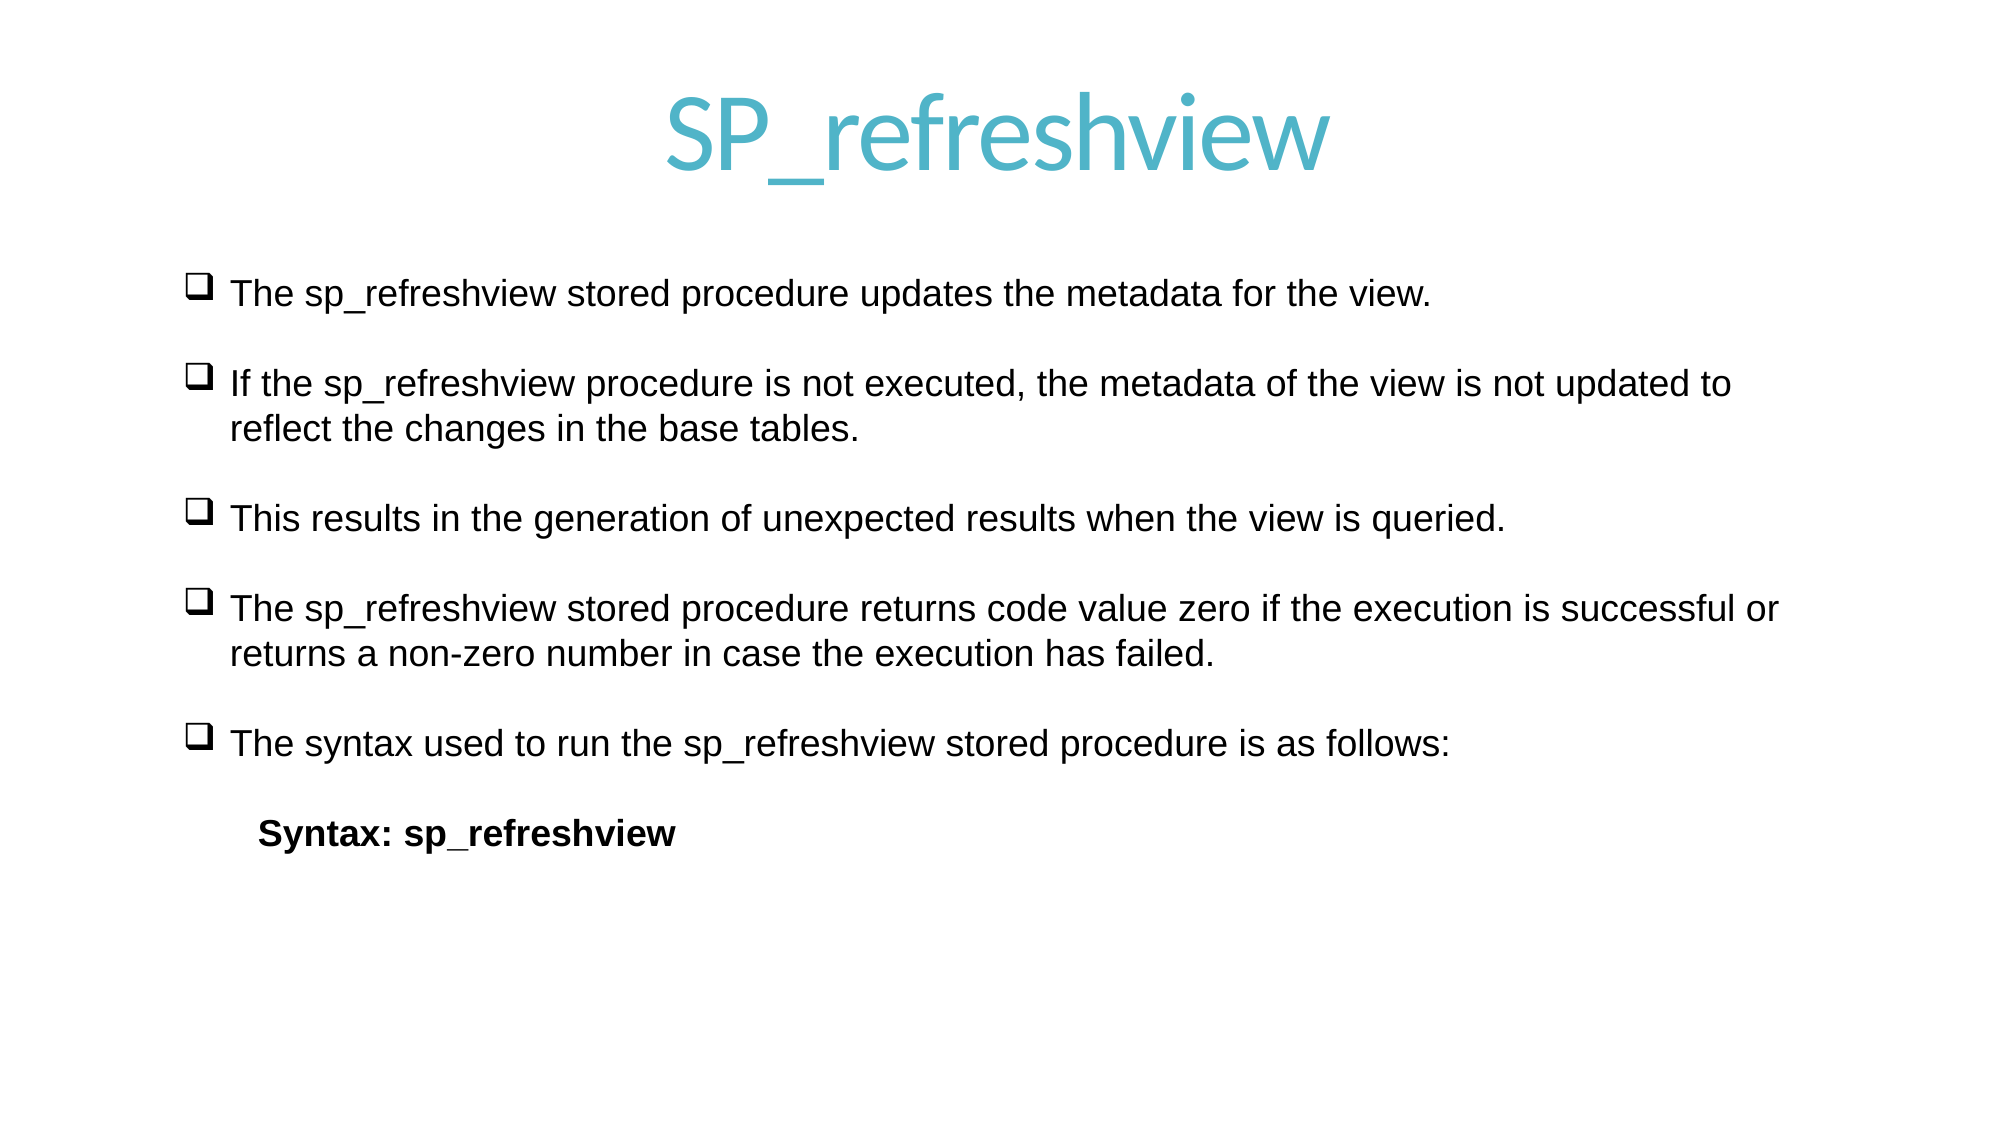

# SP_refreshview
The sp_refreshview stored procedure updates the metadata for the view.

If the sp_refreshview procedure is not executed, the metadata of the view is not updated to reflect the changes in the base tables.

This results in the generation of unexpected results when the view is queried.

The sp_refreshview stored procedure returns code value zero if the execution is successful or returns a non-zero number in case the execution has failed.

The syntax used to run the sp_refreshview stored procedure is as follows:

Syntax: sp_refreshview